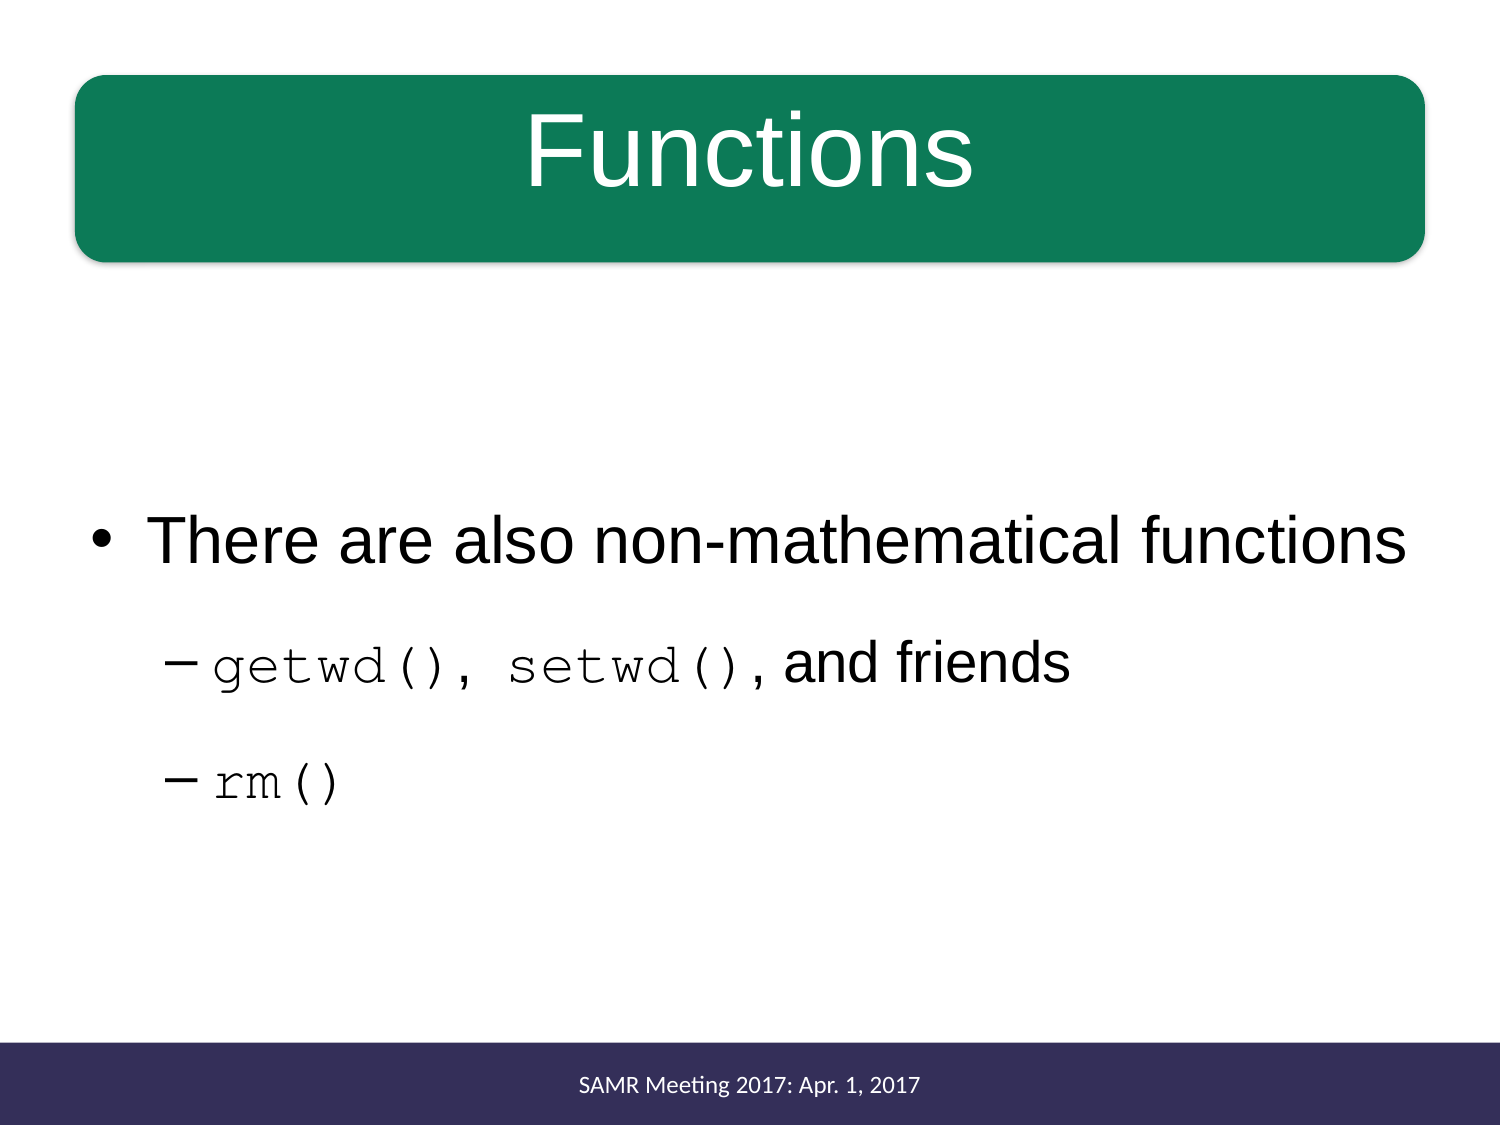

# Functions
There are also non-mathematical functions
getwd(),  setwd(), and friends
rm()